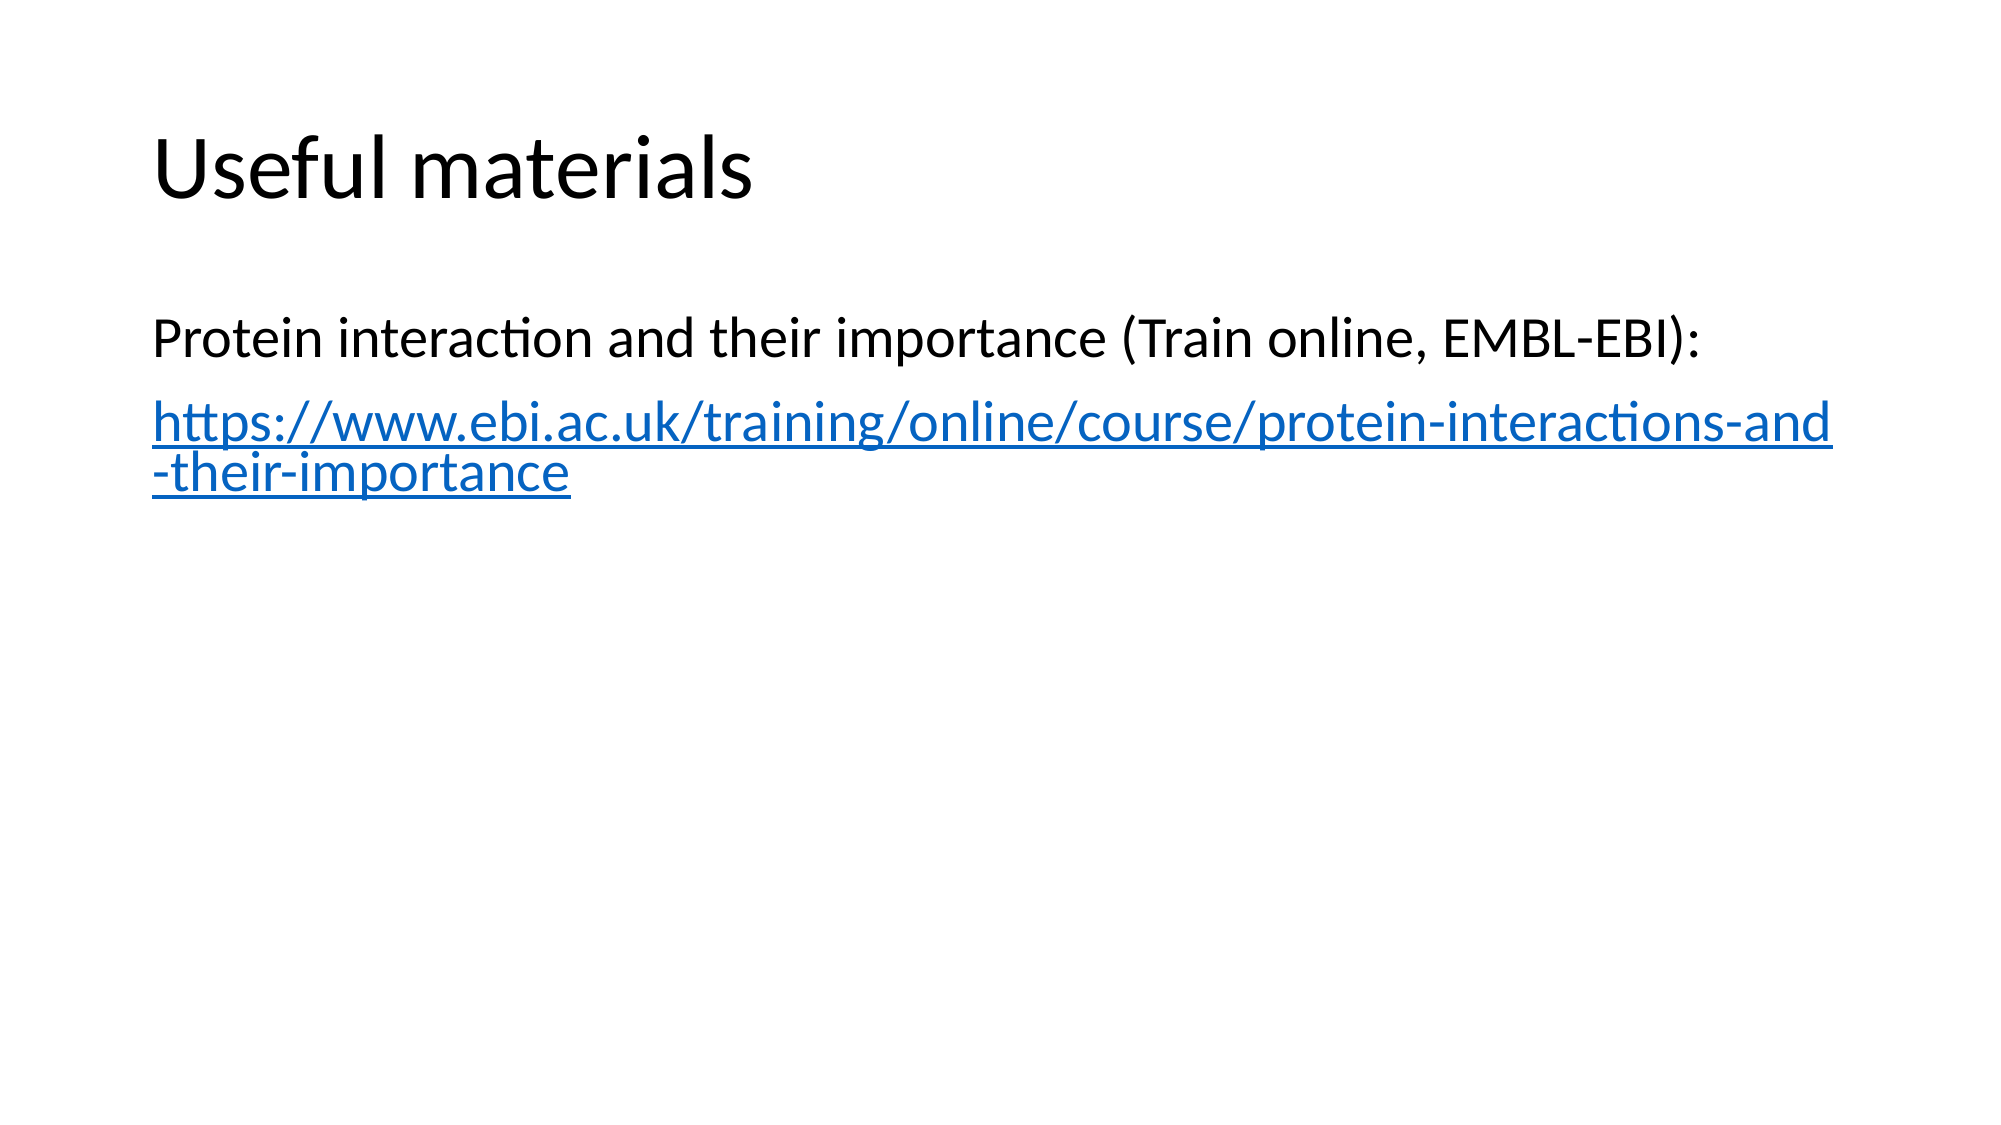

# Useful materials
Protein interaction and their importance (Train online, EMBL-EBI):
https://www.ebi.ac.uk/training/online/course/protein-interactions-and-their-importance